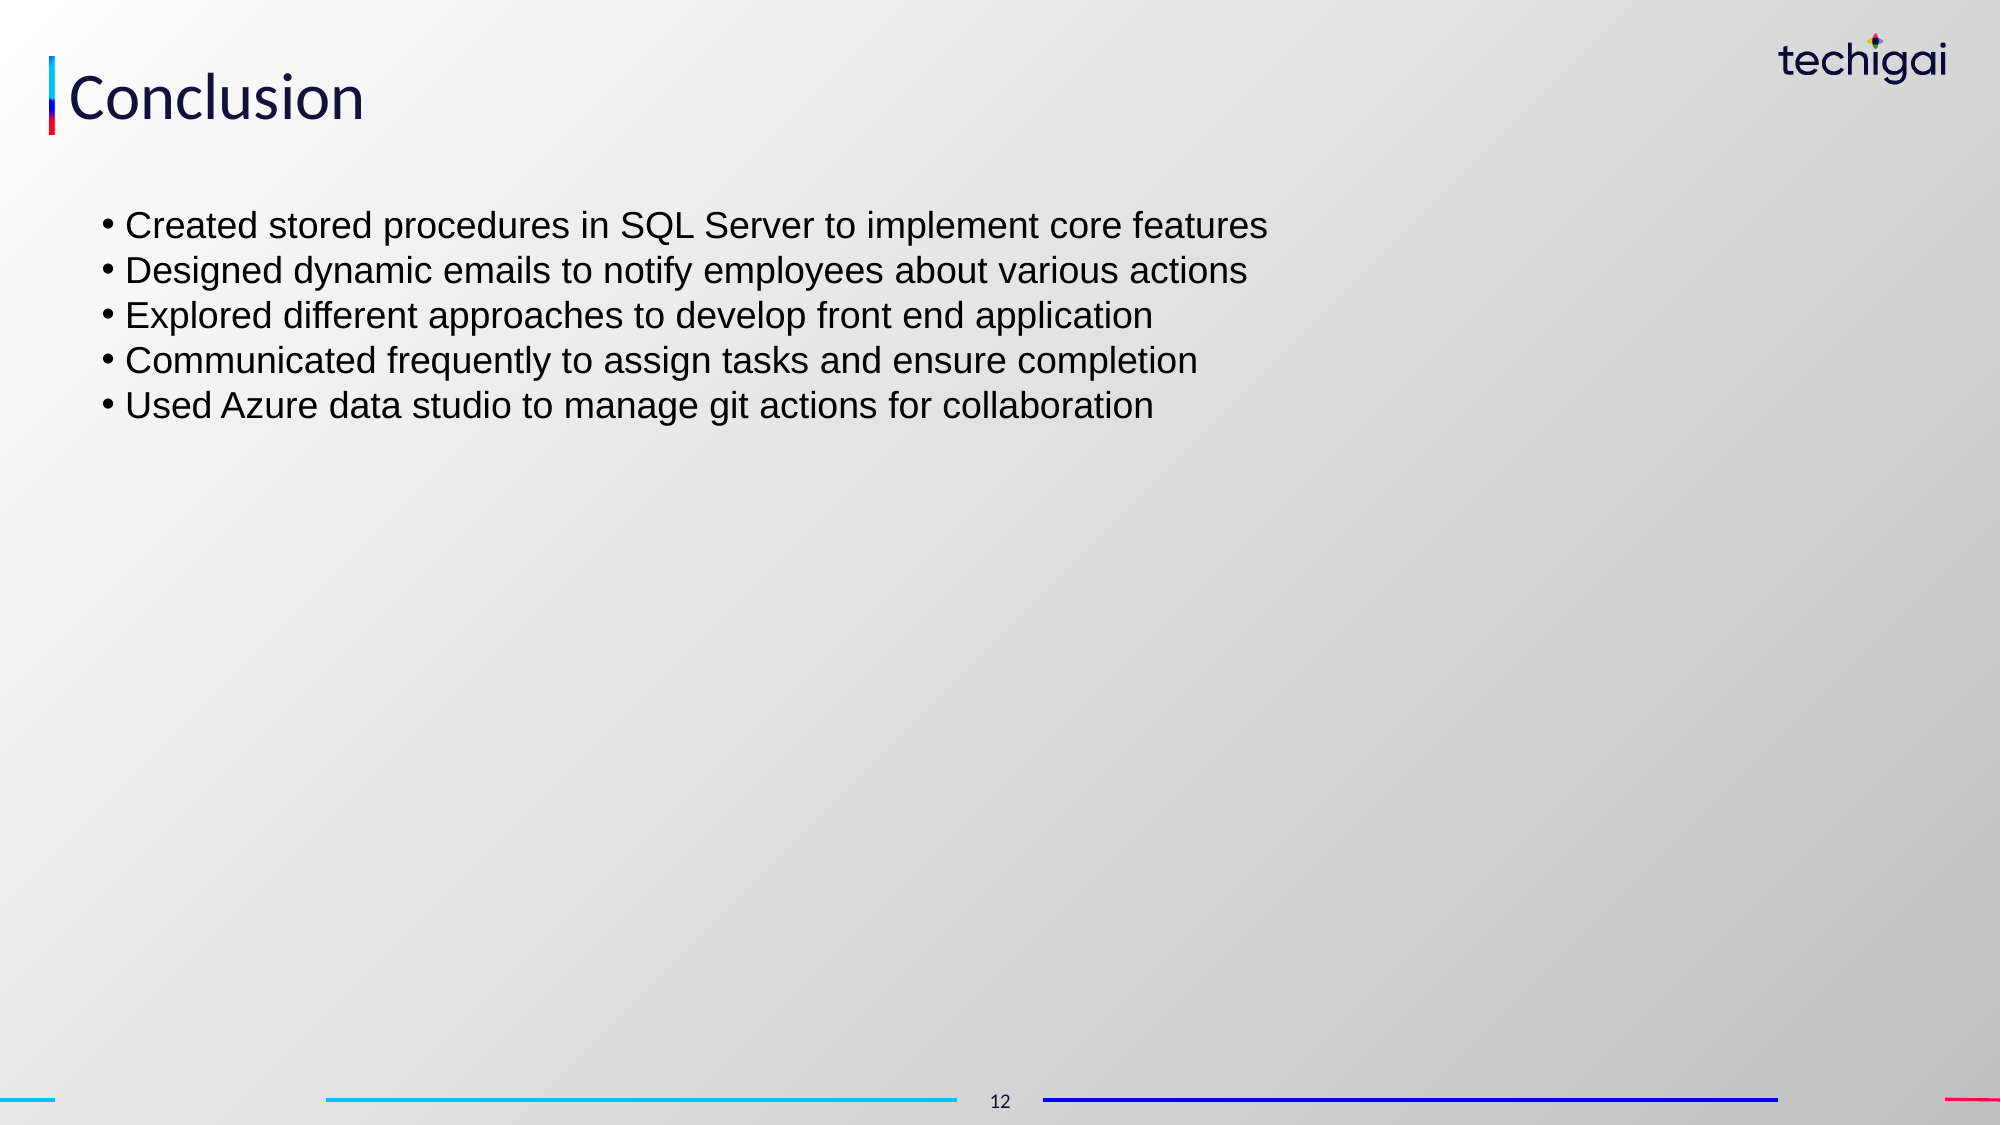

# Conclusion
 Created stored procedures in SQL Server to implement core features
 Designed dynamic emails to notify employees about various actions
 Explored different approaches to develop front end application
 Communicated frequently to assign tasks and ensure completion
 Used Azure data studio to manage git actions for collaboration

12